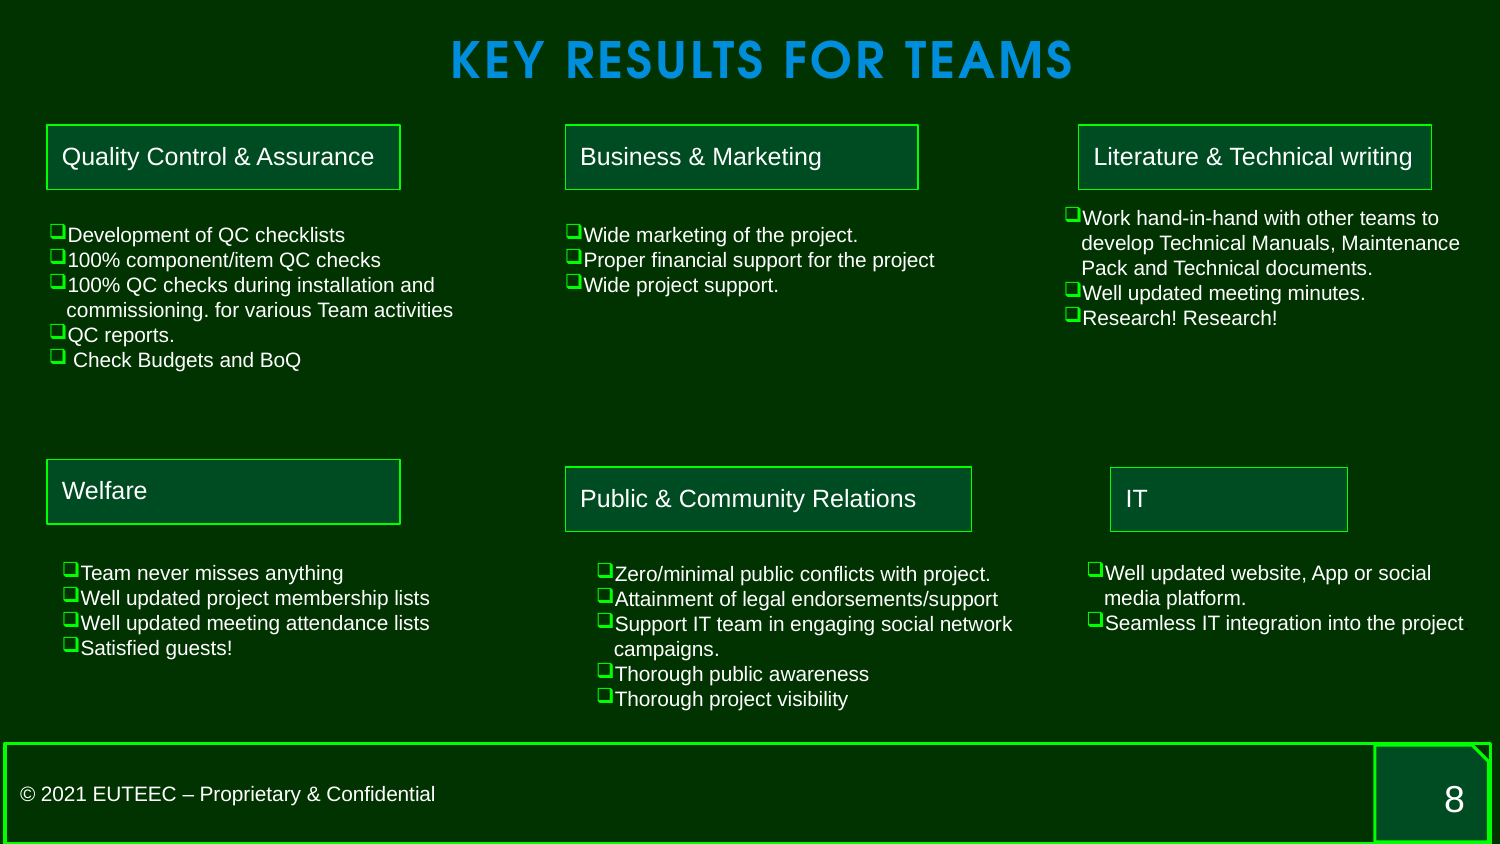

KEY RESULTS FOR TEAMS
Quality Control & Assurance
Business & Marketing
Literature & Technical writing
Work hand-in-hand with other teams to develop Technical Manuals, Maintenance Pack and Technical documents.
Well updated meeting minutes.
Research! Research!
Development of QC checklists
100% component/item QC checks
100% QC checks during installation and commissioning. for various Team activities
QC reports.
 Check Budgets and BoQ
Wide marketing of the project.
Proper financial support for the project
Wide project support.

Welfare
Public & Community Relations
IT
Team never misses anything
Well updated project membership lists
Well updated meeting attendance lists
Satisfied guests!
Well updated website, App or social media platform.
Seamless IT integration into the project.
Zero/minimal public conflicts with project.
Attainment of legal endorsements/support
Support IT team in engaging social network campaigns.
Thorough public awareness
Thorough project visibility
© 2021 EUTEEC – Proprietary & Confidential

8